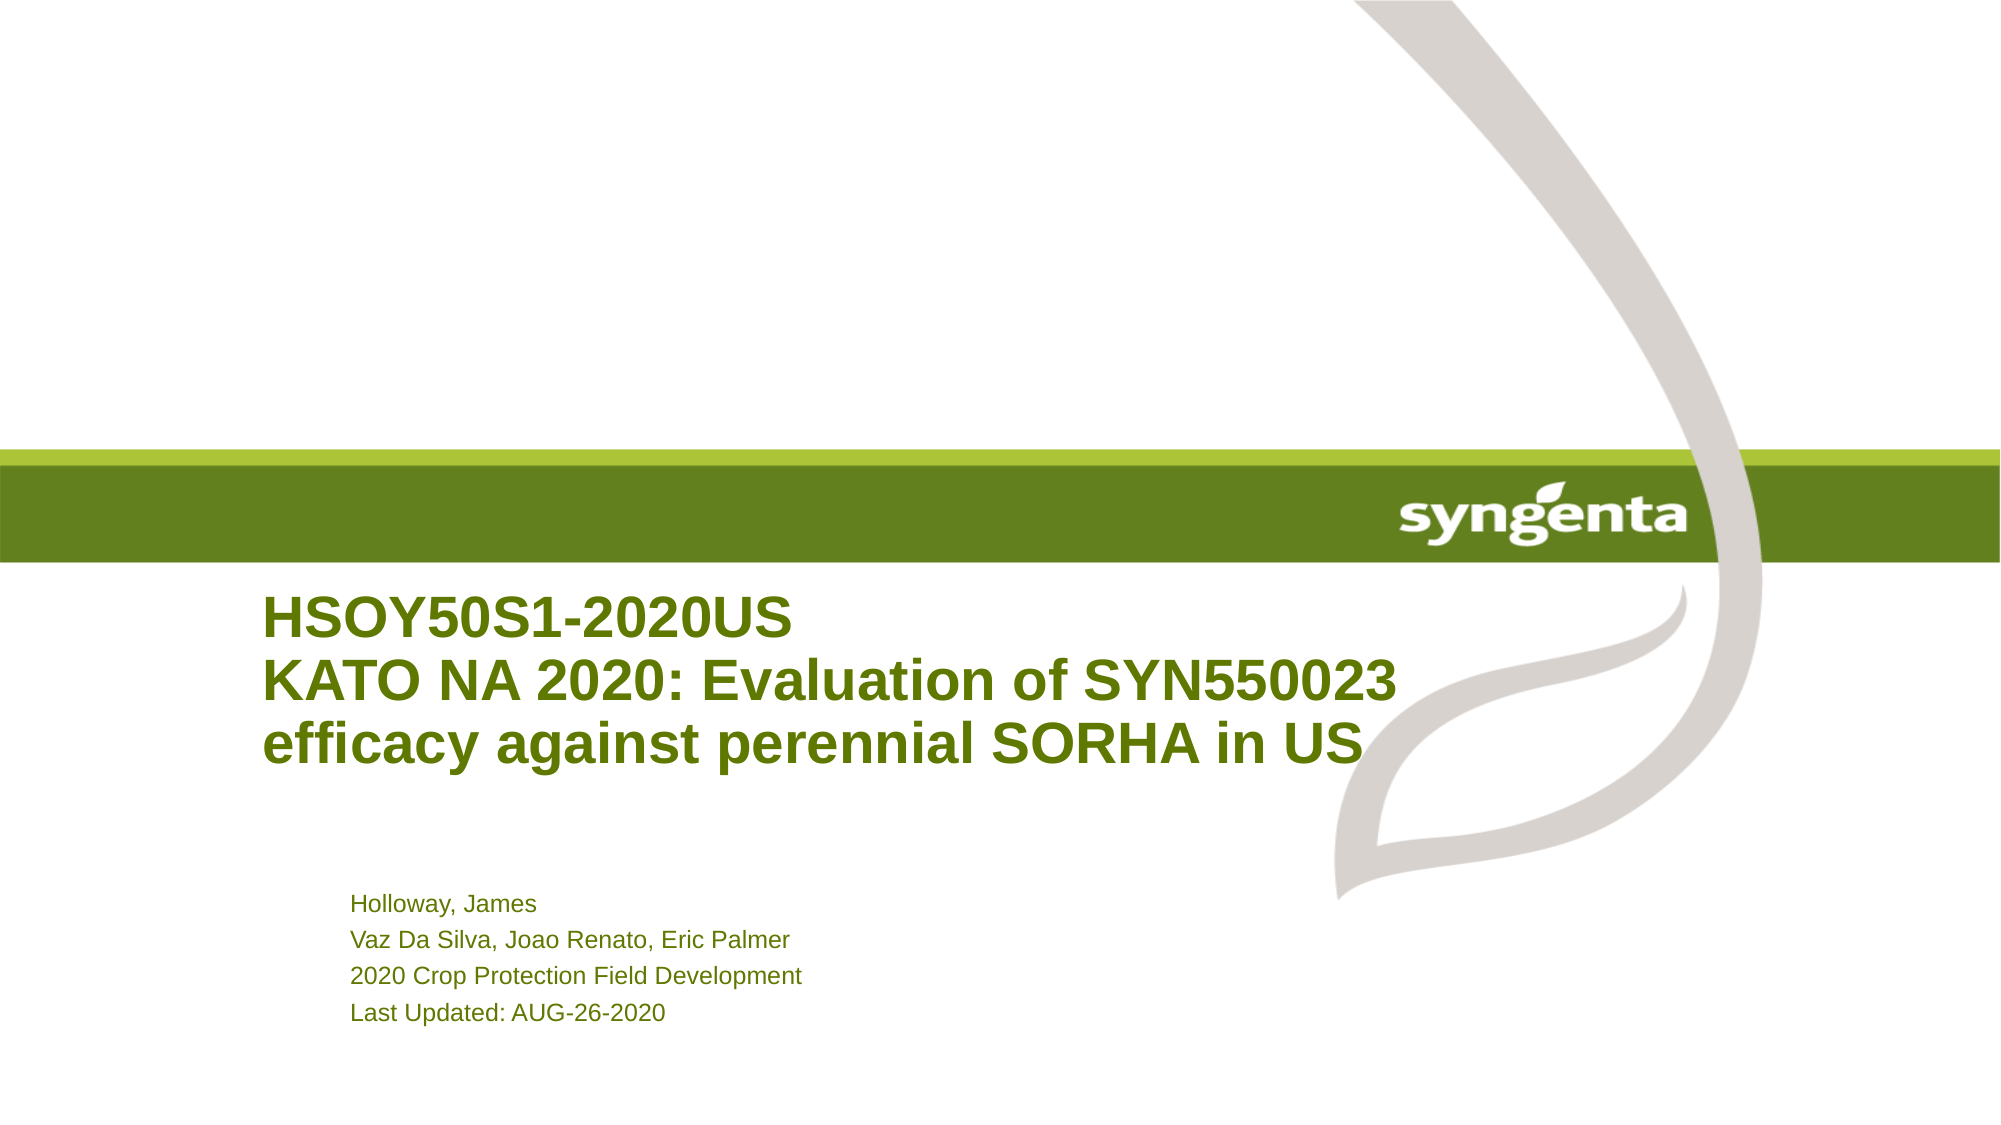

# HSOY50S1-2020US KATO NA 2020: Evaluation of SYN550023 efficacy against perennial SORHA in US
Holloway, James
Vaz Da Silva, Joao Renato, Eric Palmer
2020 Crop Protection Field Development
Last Updated: AUG-26-2020